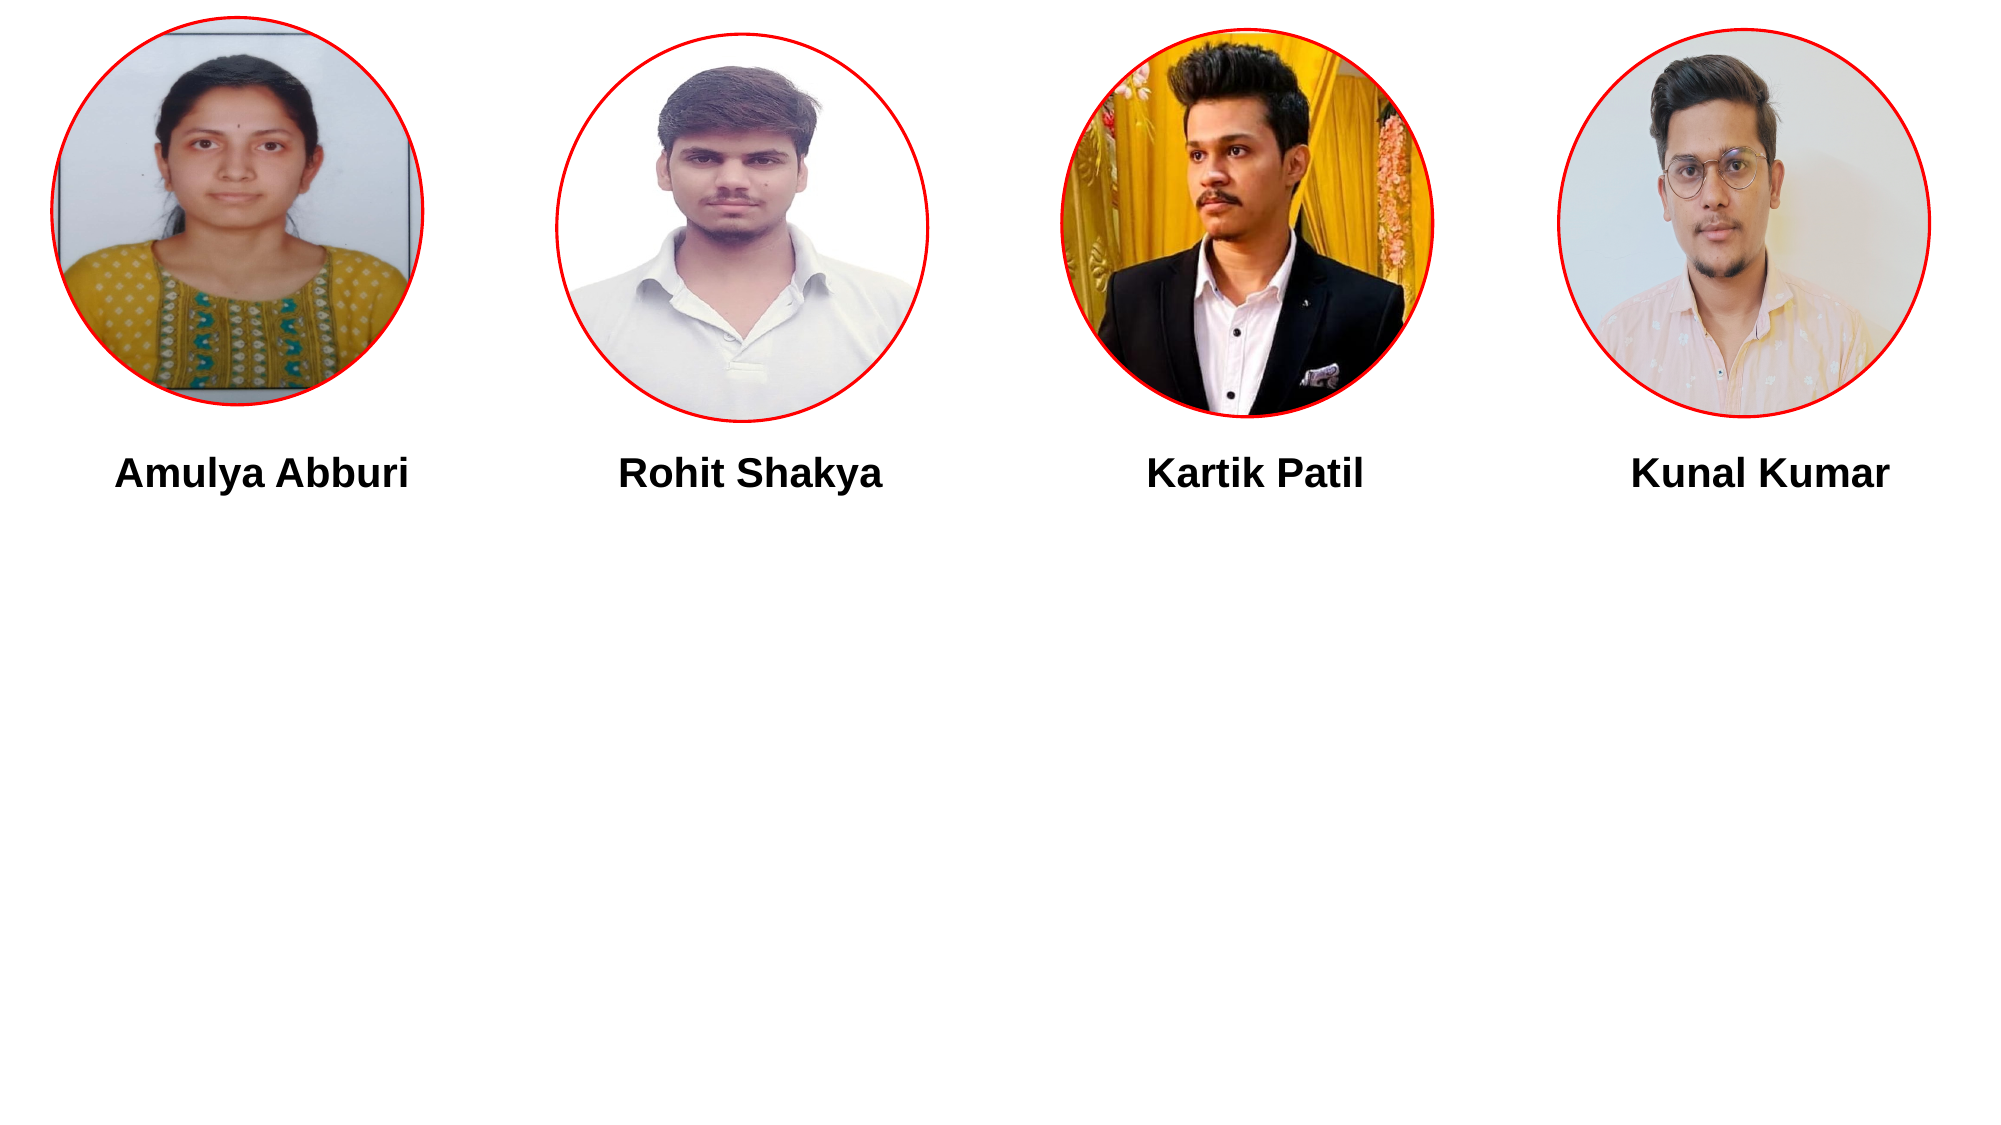

Amulya Abburi

Rohit Shakya
Kartik Patil
Kunal Kumar